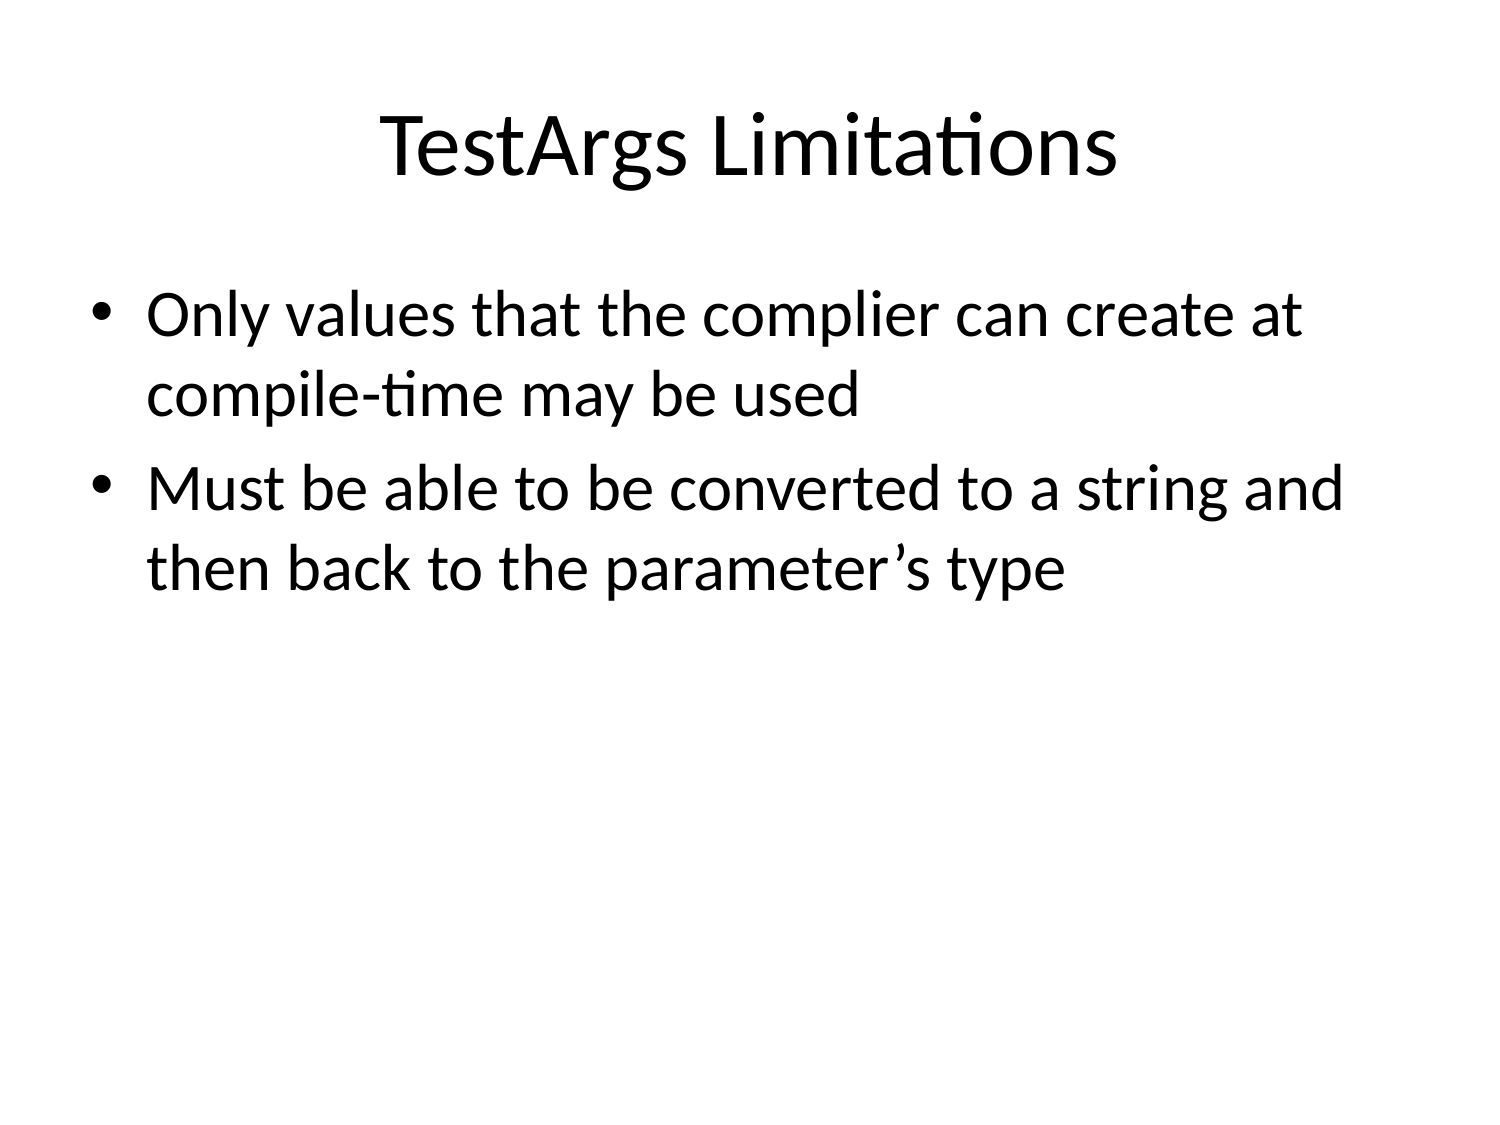

# TestArgs Limitations
Only values that the complier can create at compile-time may be used
Must be able to be converted to a string and then back to the parameter’s type